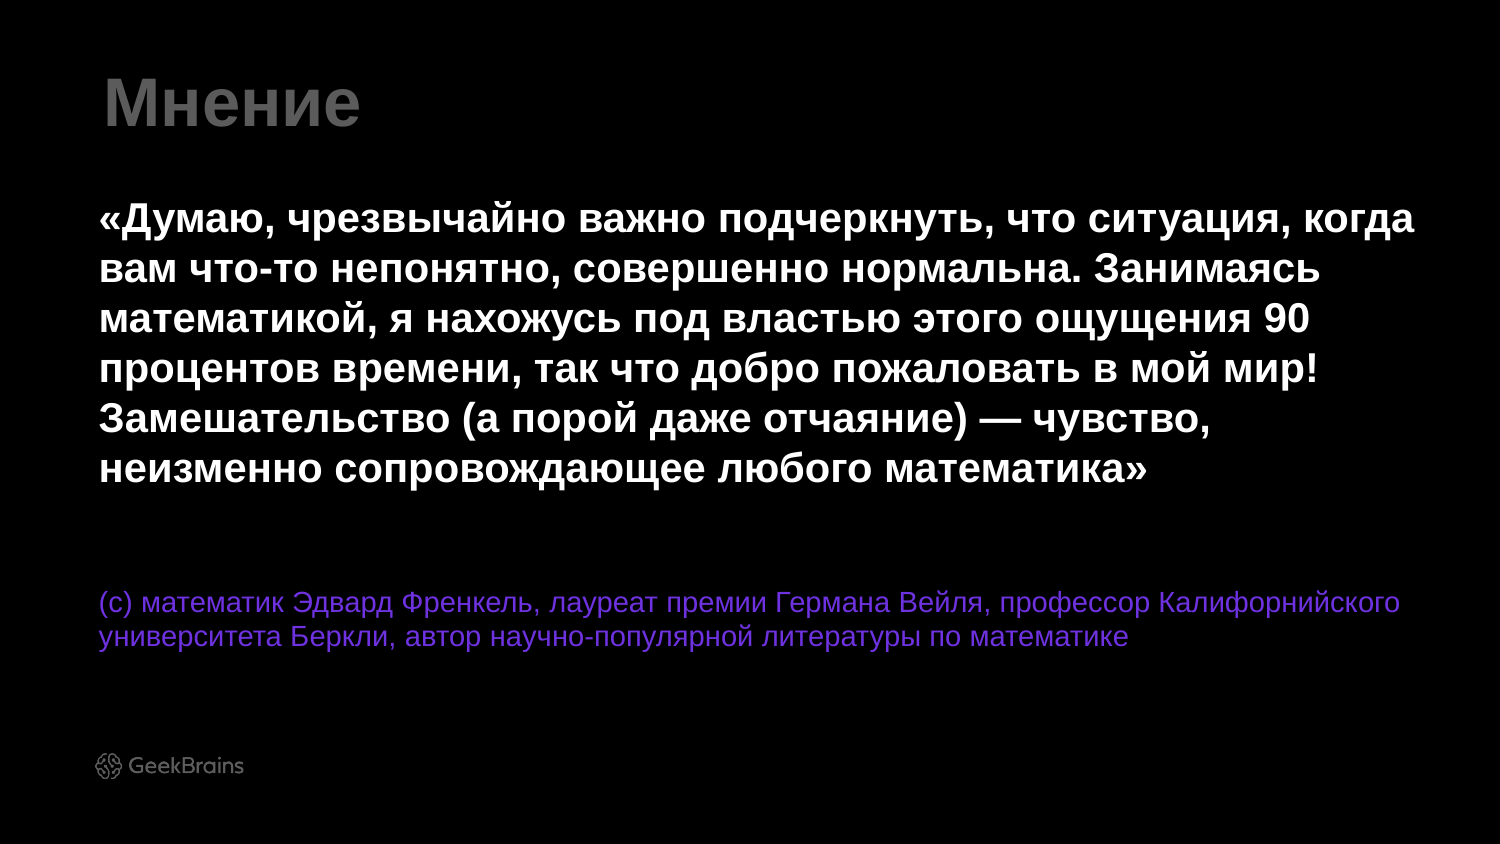

Мнение
«Думаю, чрезвычайно важно подчеркнуть, что ситуация, когда вам что-то непонятно, совершенно нормальна. Занимаясь математикой, я нахожусь под властью этого ощущения 90 процентов времени, так что добро пожаловать в мой мир! Замешательство (а порой даже отчаяние) — чувство, неизменно сопровождающее любого математика»

(с) математик Эдвард Френкель, лауреат премии Германа Вейля, профессор Калифорнийского университета Беркли, автор научно-популярной литературы по математике